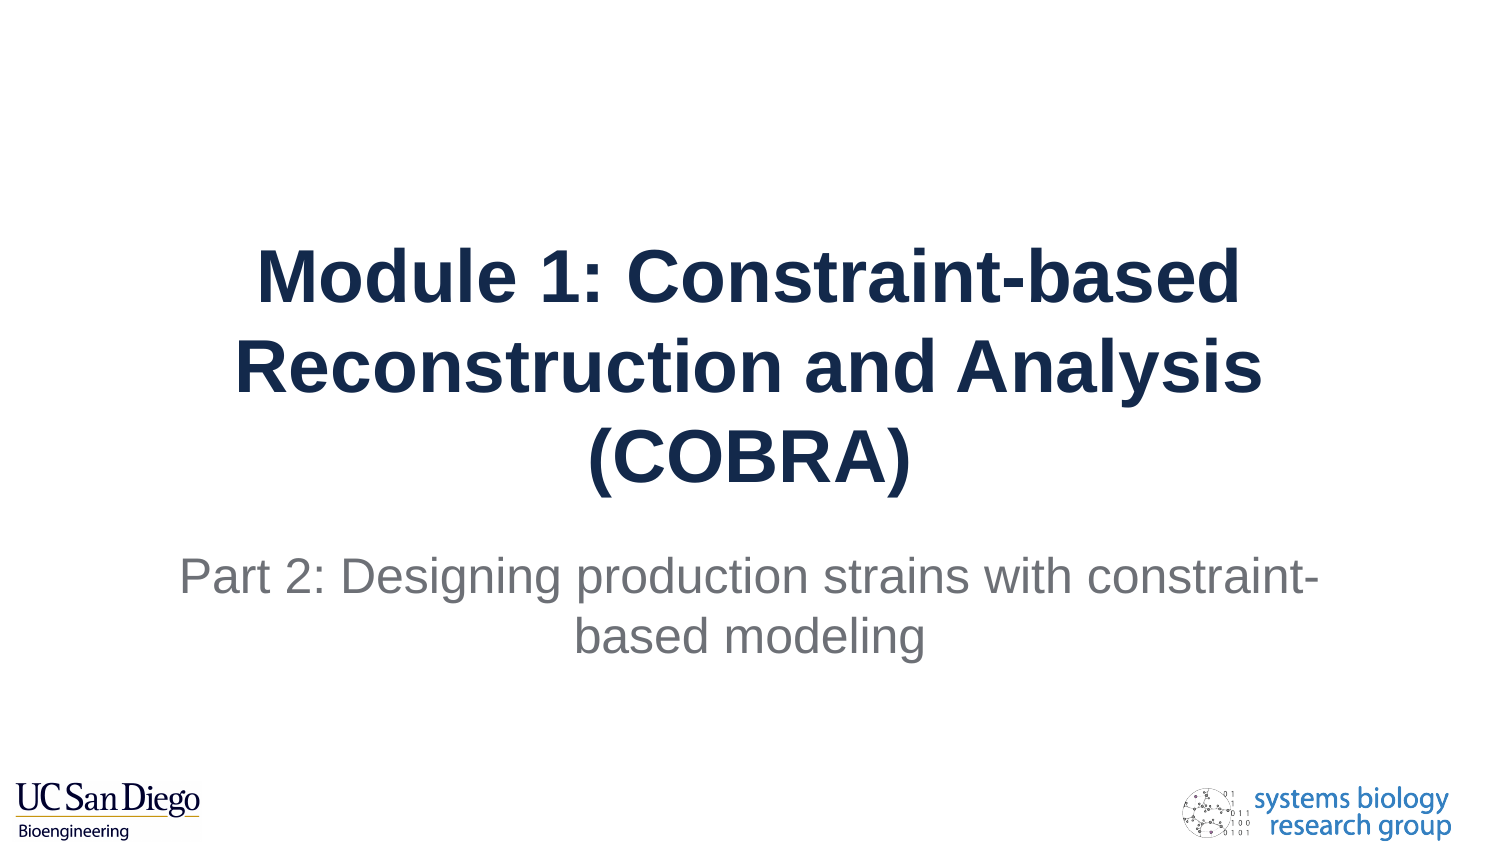

# Module 1: Constraint-based Reconstruction and Analysis (COBRA)
Part 2: Designing production strains with constraint-based modeling